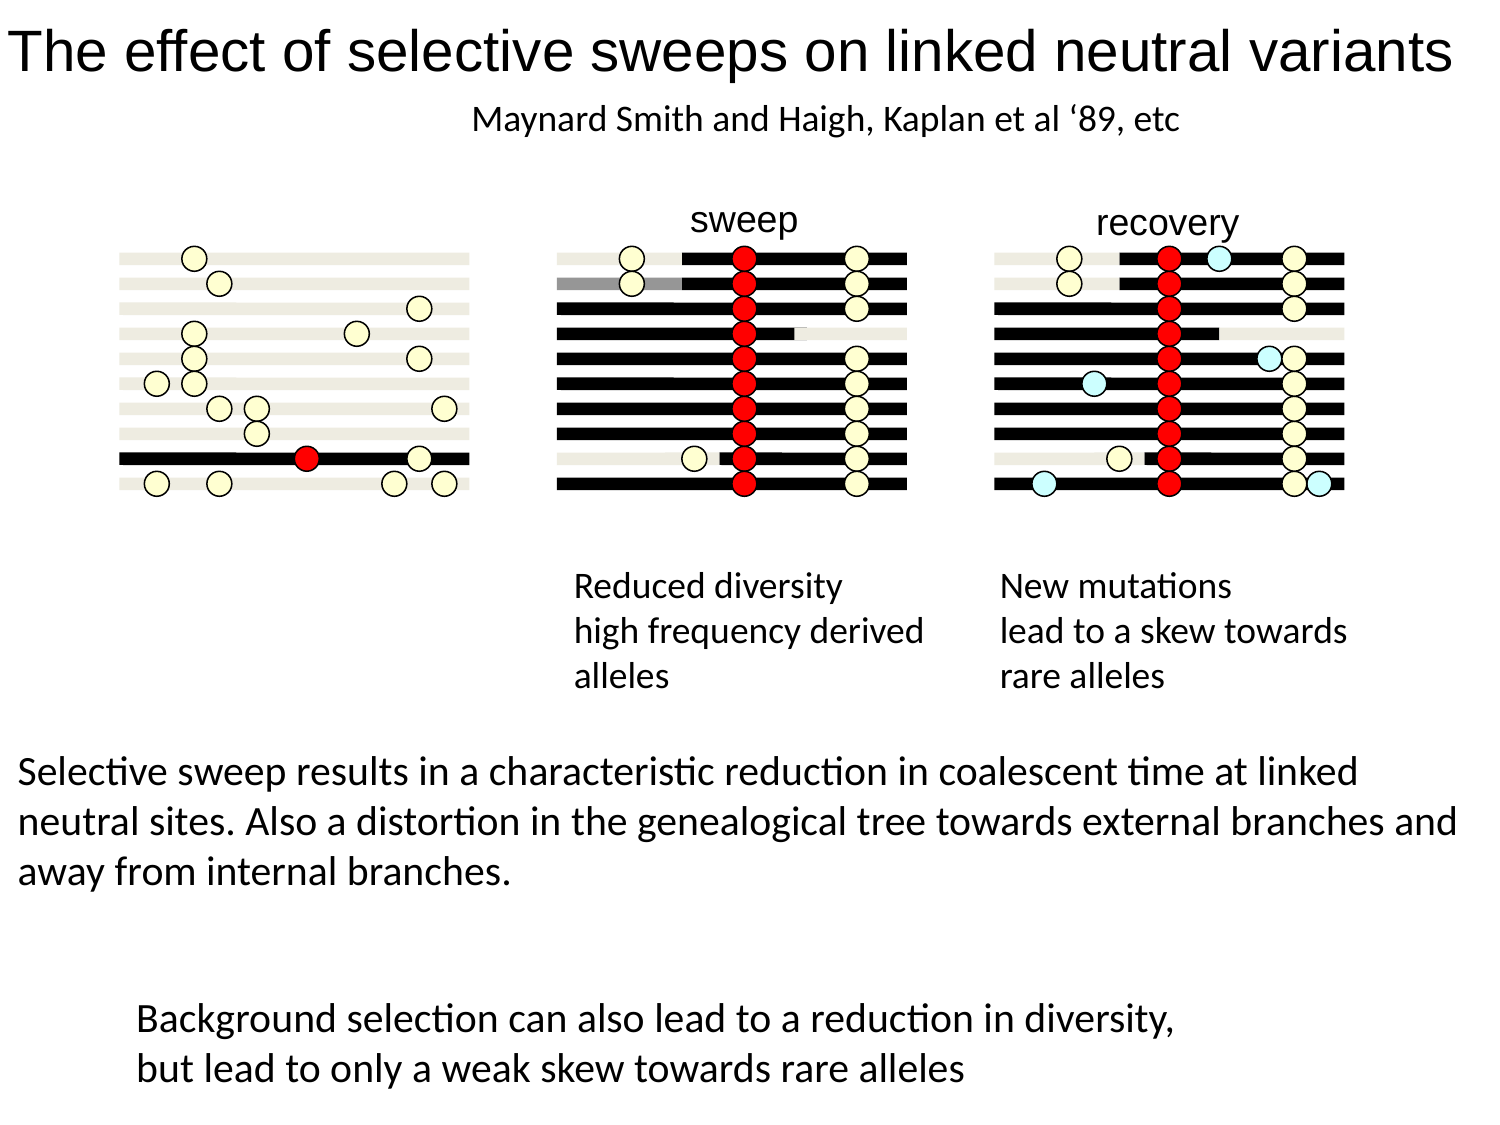

# The effect of selective sweeps on linked neutral variants
Maynard Smith and Haigh, Kaplan et al ‘89, etc
sweep
recovery

Reduced diversity
high frequency derived
alleles
New mutations
lead to a skew towards
rare alleles
Selective sweep results in a characteristic reduction in coalescent time at linked neutral sites. Also a distortion in the genealogical tree towards external branches and away from internal branches.
Background selection can also lead to a reduction in diversity,
but lead to only a weak skew towards rare alleles